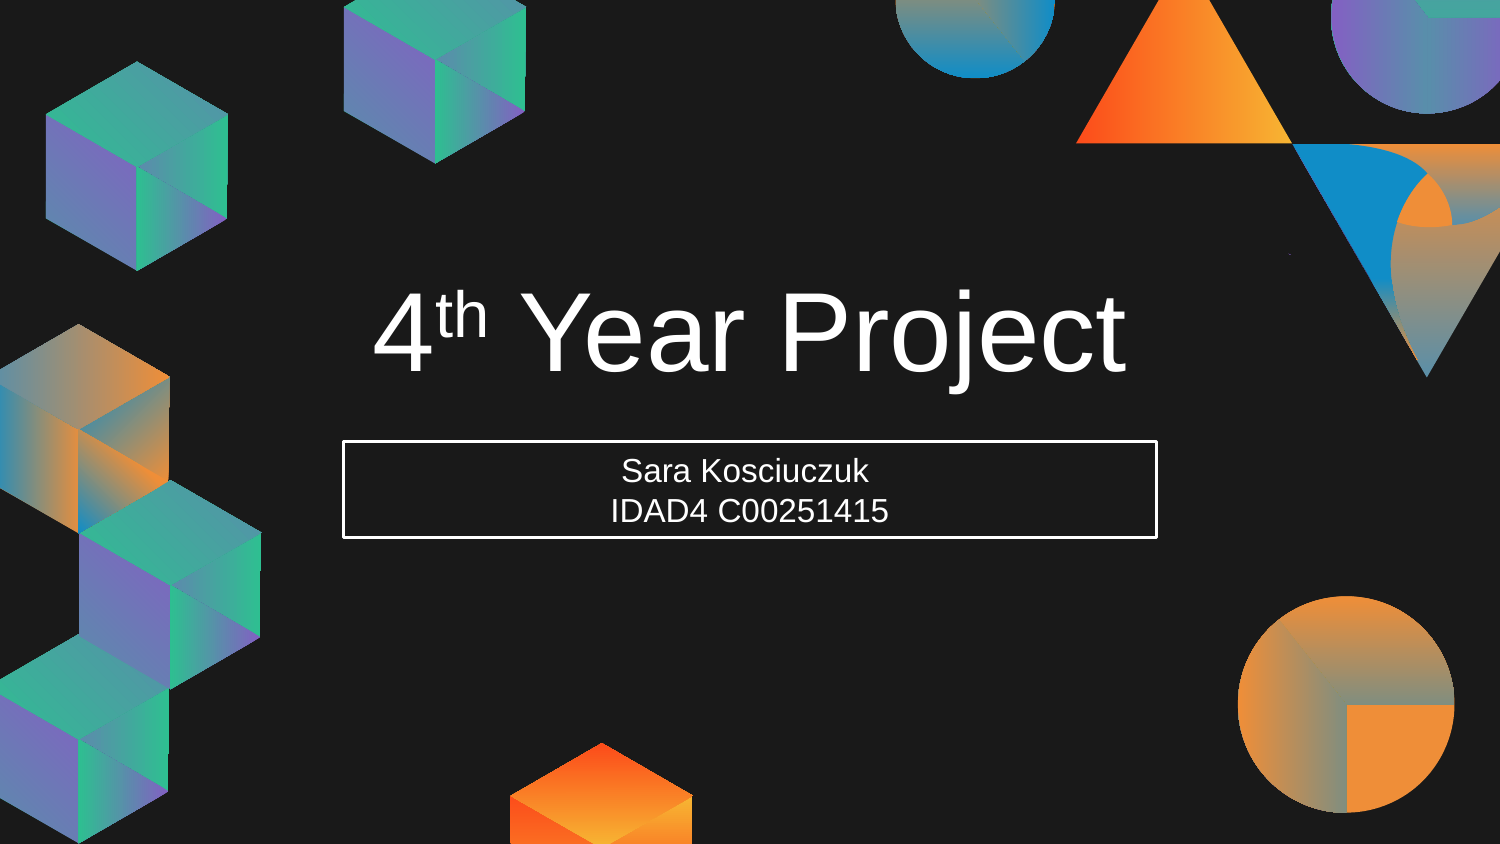

# 4th Year Project

Sara Kosciuczuk
IDAD4 C00251415